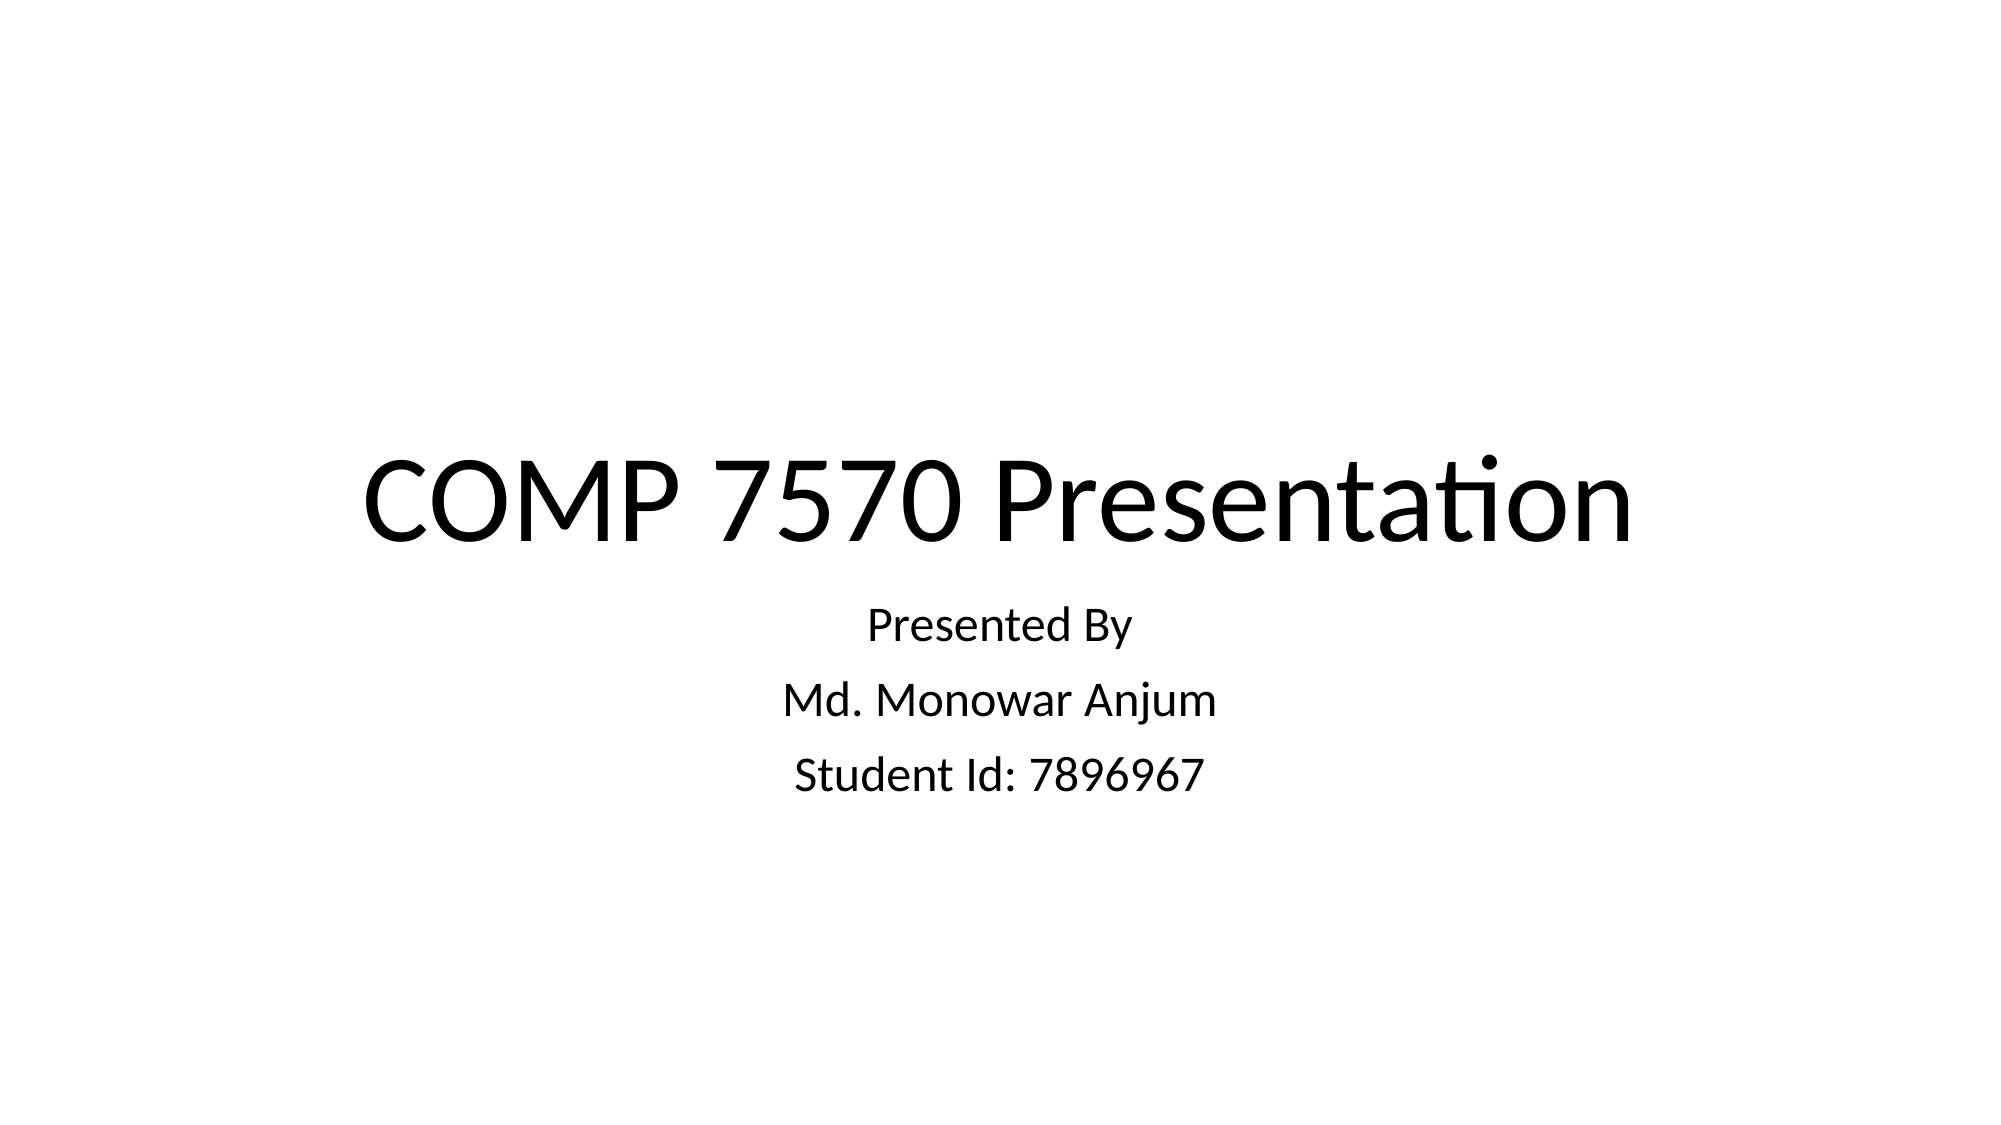

# COMP 7570 Presentation
Presented By
Md. Monowar Anjum
Student Id: 7896967